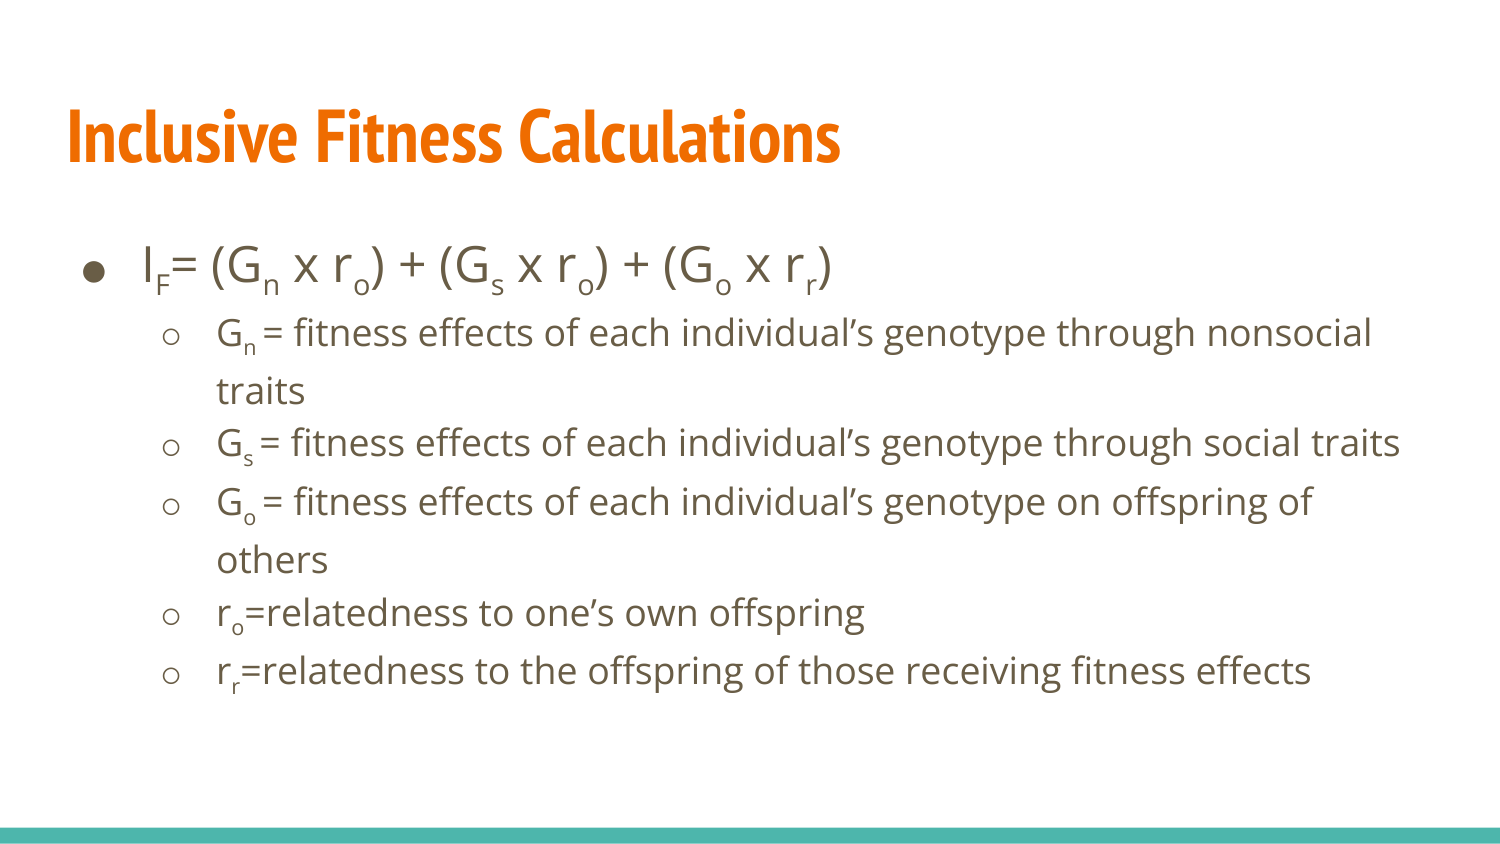

# Inclusive Fitness Calculations
IF= (Gn x ro) + (Gs x ro) + (Go x rr)
Gn = fitness effects of each individual’s genotype through nonsocial traits
Gs = fitness effects of each individual’s genotype through social traits
Go = fitness effects of each individual’s genotype on offspring of others
ro=relatedness to one’s own offspring
rr=relatedness to the offspring of those receiving fitness effects